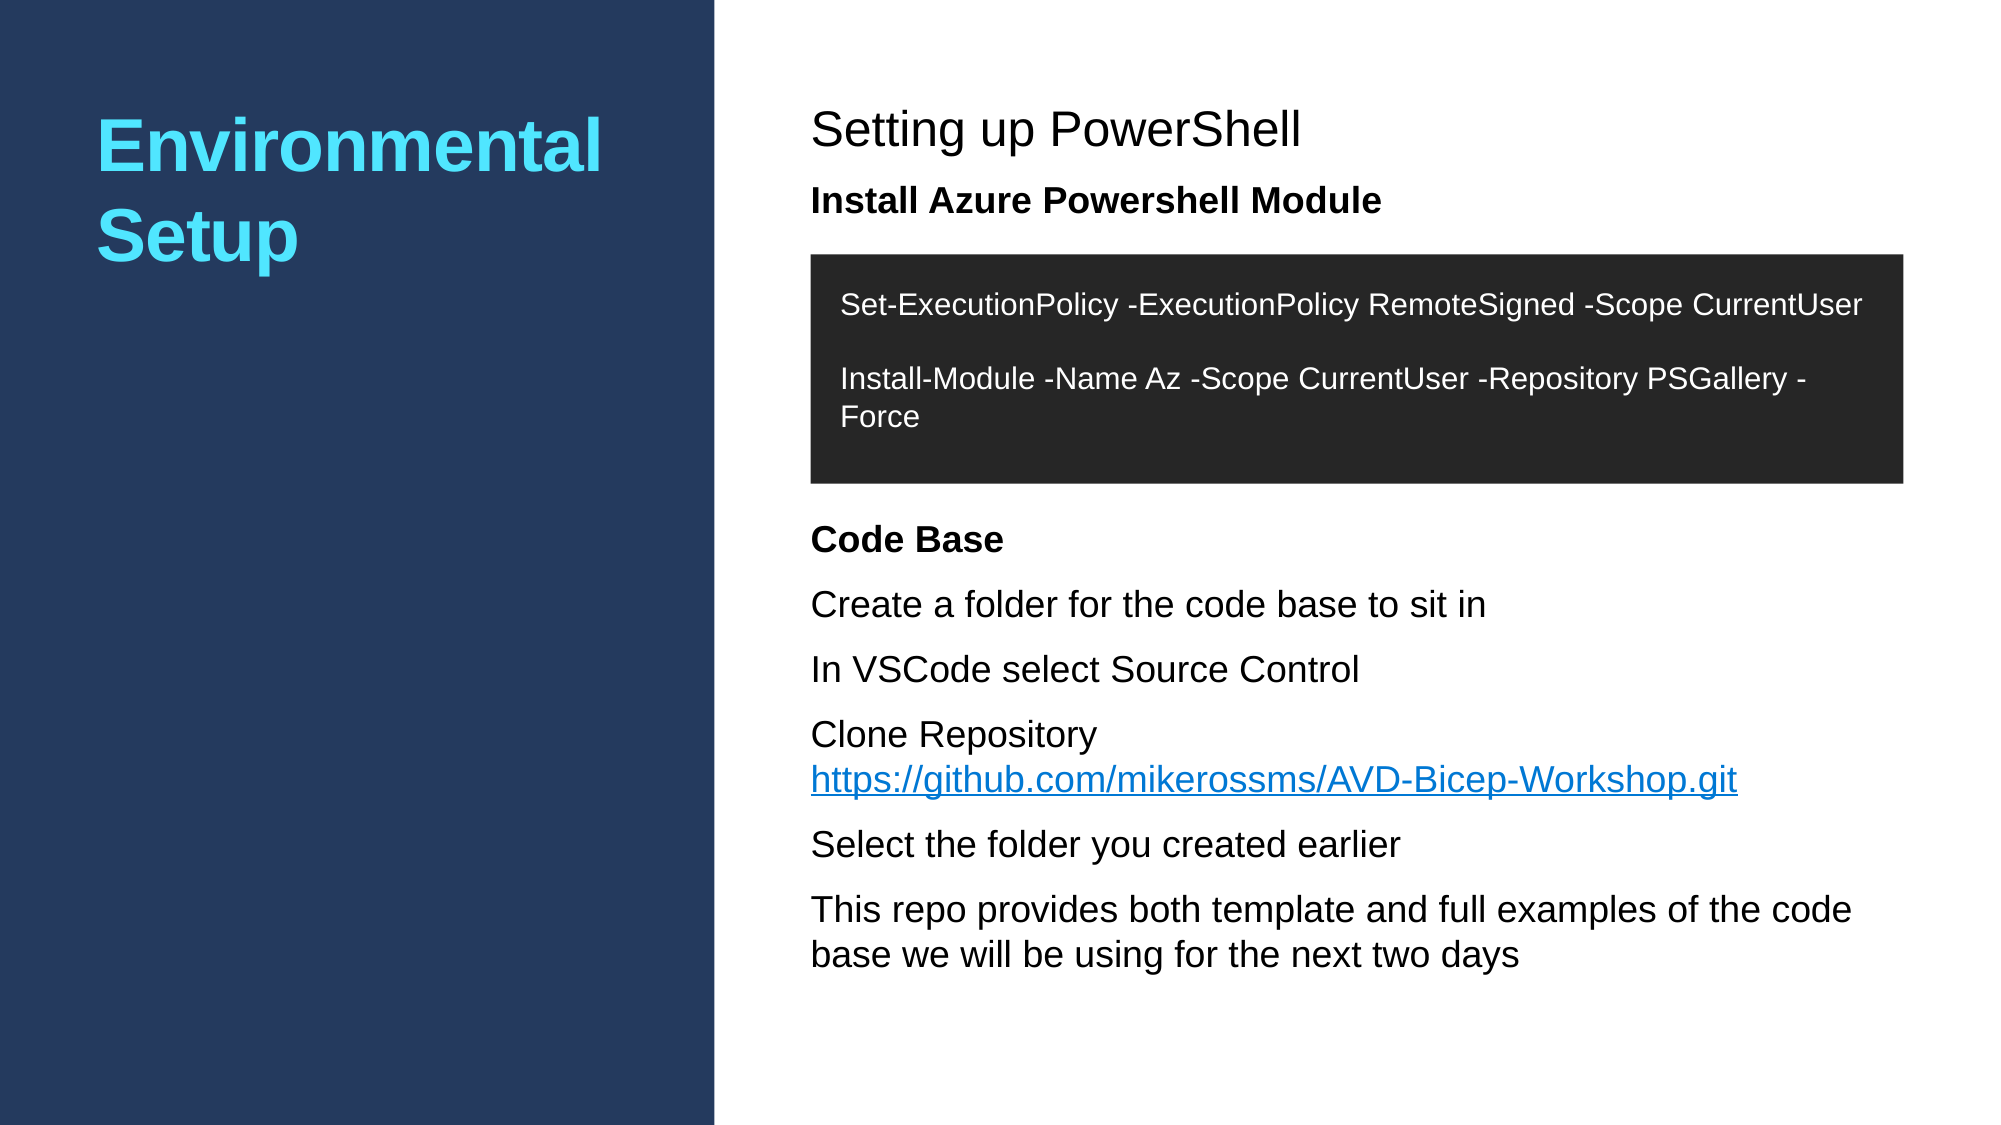

# Environmental Setup
Setting up PowerShell
Install Azure Powershell Module

Set-ExecutionPolicy -ExecutionPolicy RemoteSigned -Scope CurrentUser

Install-Module -Name Az -Scope CurrentUser -Repository PSGallery -Force

Code Base
Create a folder for the code base to sit in
In VSCode select Source Control
Clone Repository
https://github.com/mikerossms/AVD-Bicep-Workshop.git
Select the folder you created earlier
This repo provides both template and full examples of the code base we will be using for the next two days